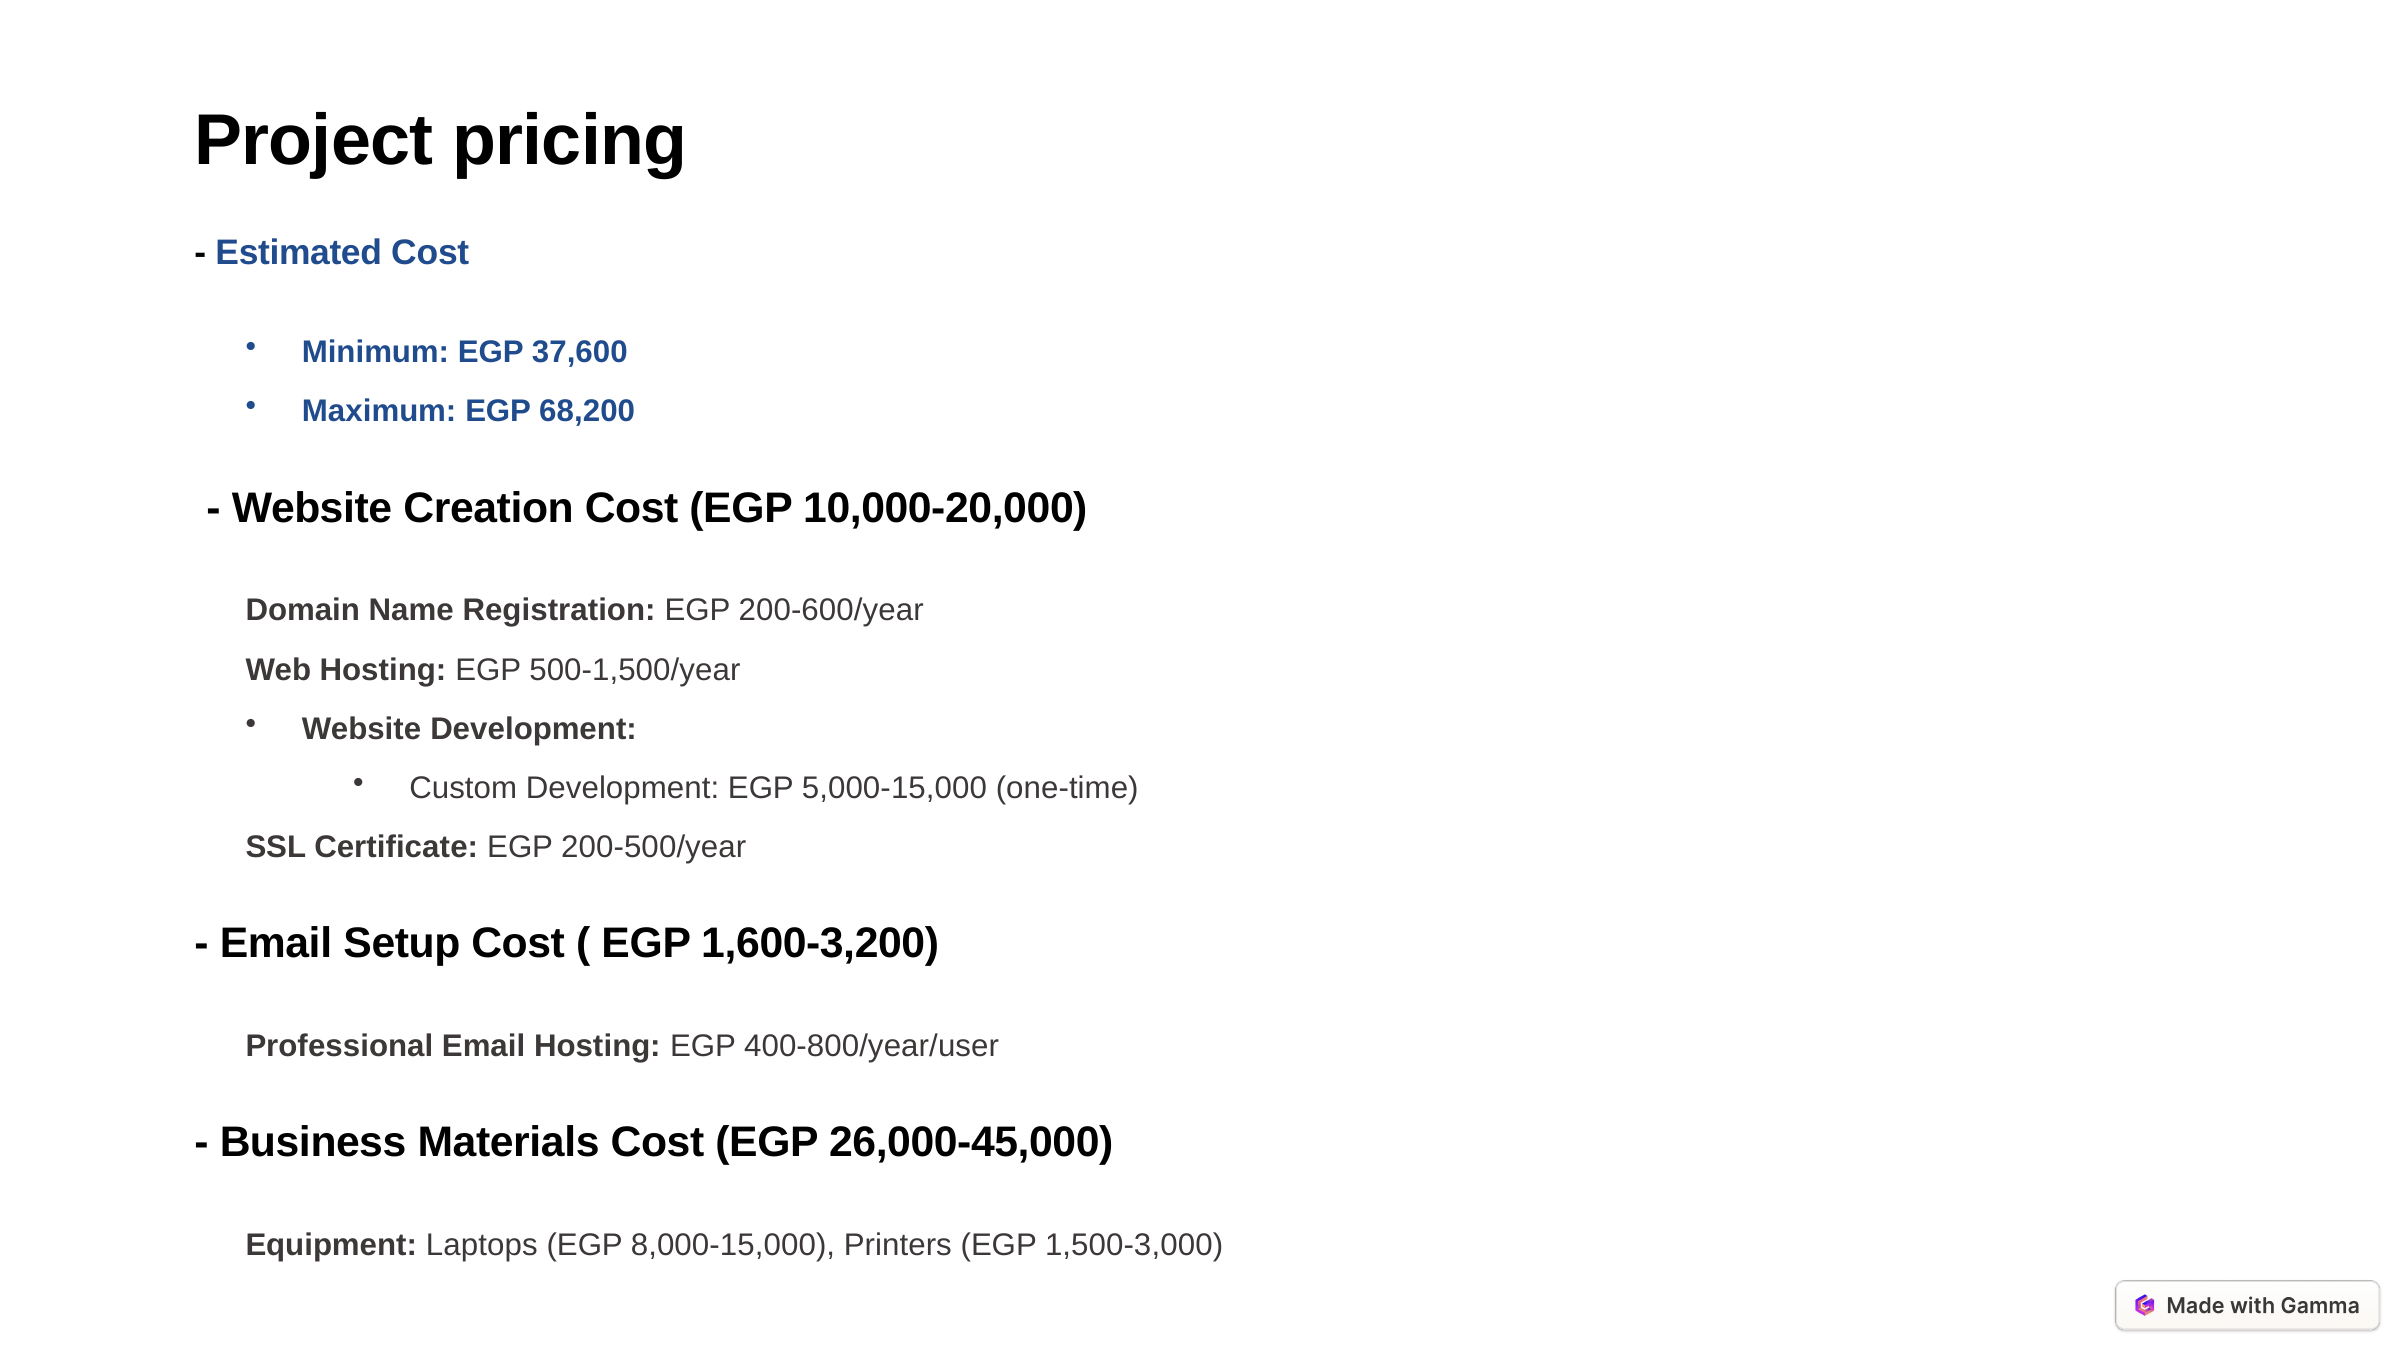

Project pricing
- Estimated Cost
Minimum: EGP 37,600
Maximum: EGP 68,200
 - Website Creation Cost (EGP 10,000-20,000)
Domain Name Registration: EGP 200-600/year
Web Hosting: EGP 500-1,500/year
Website Development:
Custom Development: EGP 5,000-15,000 (one-time)
SSL Certificate: EGP 200-500/year
- Email Setup Cost ( EGP 1,600-3,200)
Professional Email Hosting: EGP 400-800/year/user
- Business Materials Cost (EGP 26,000-45,000)
Equipment: Laptops (EGP 8,000-15,000), Printers (EGP 1,500-3,000)